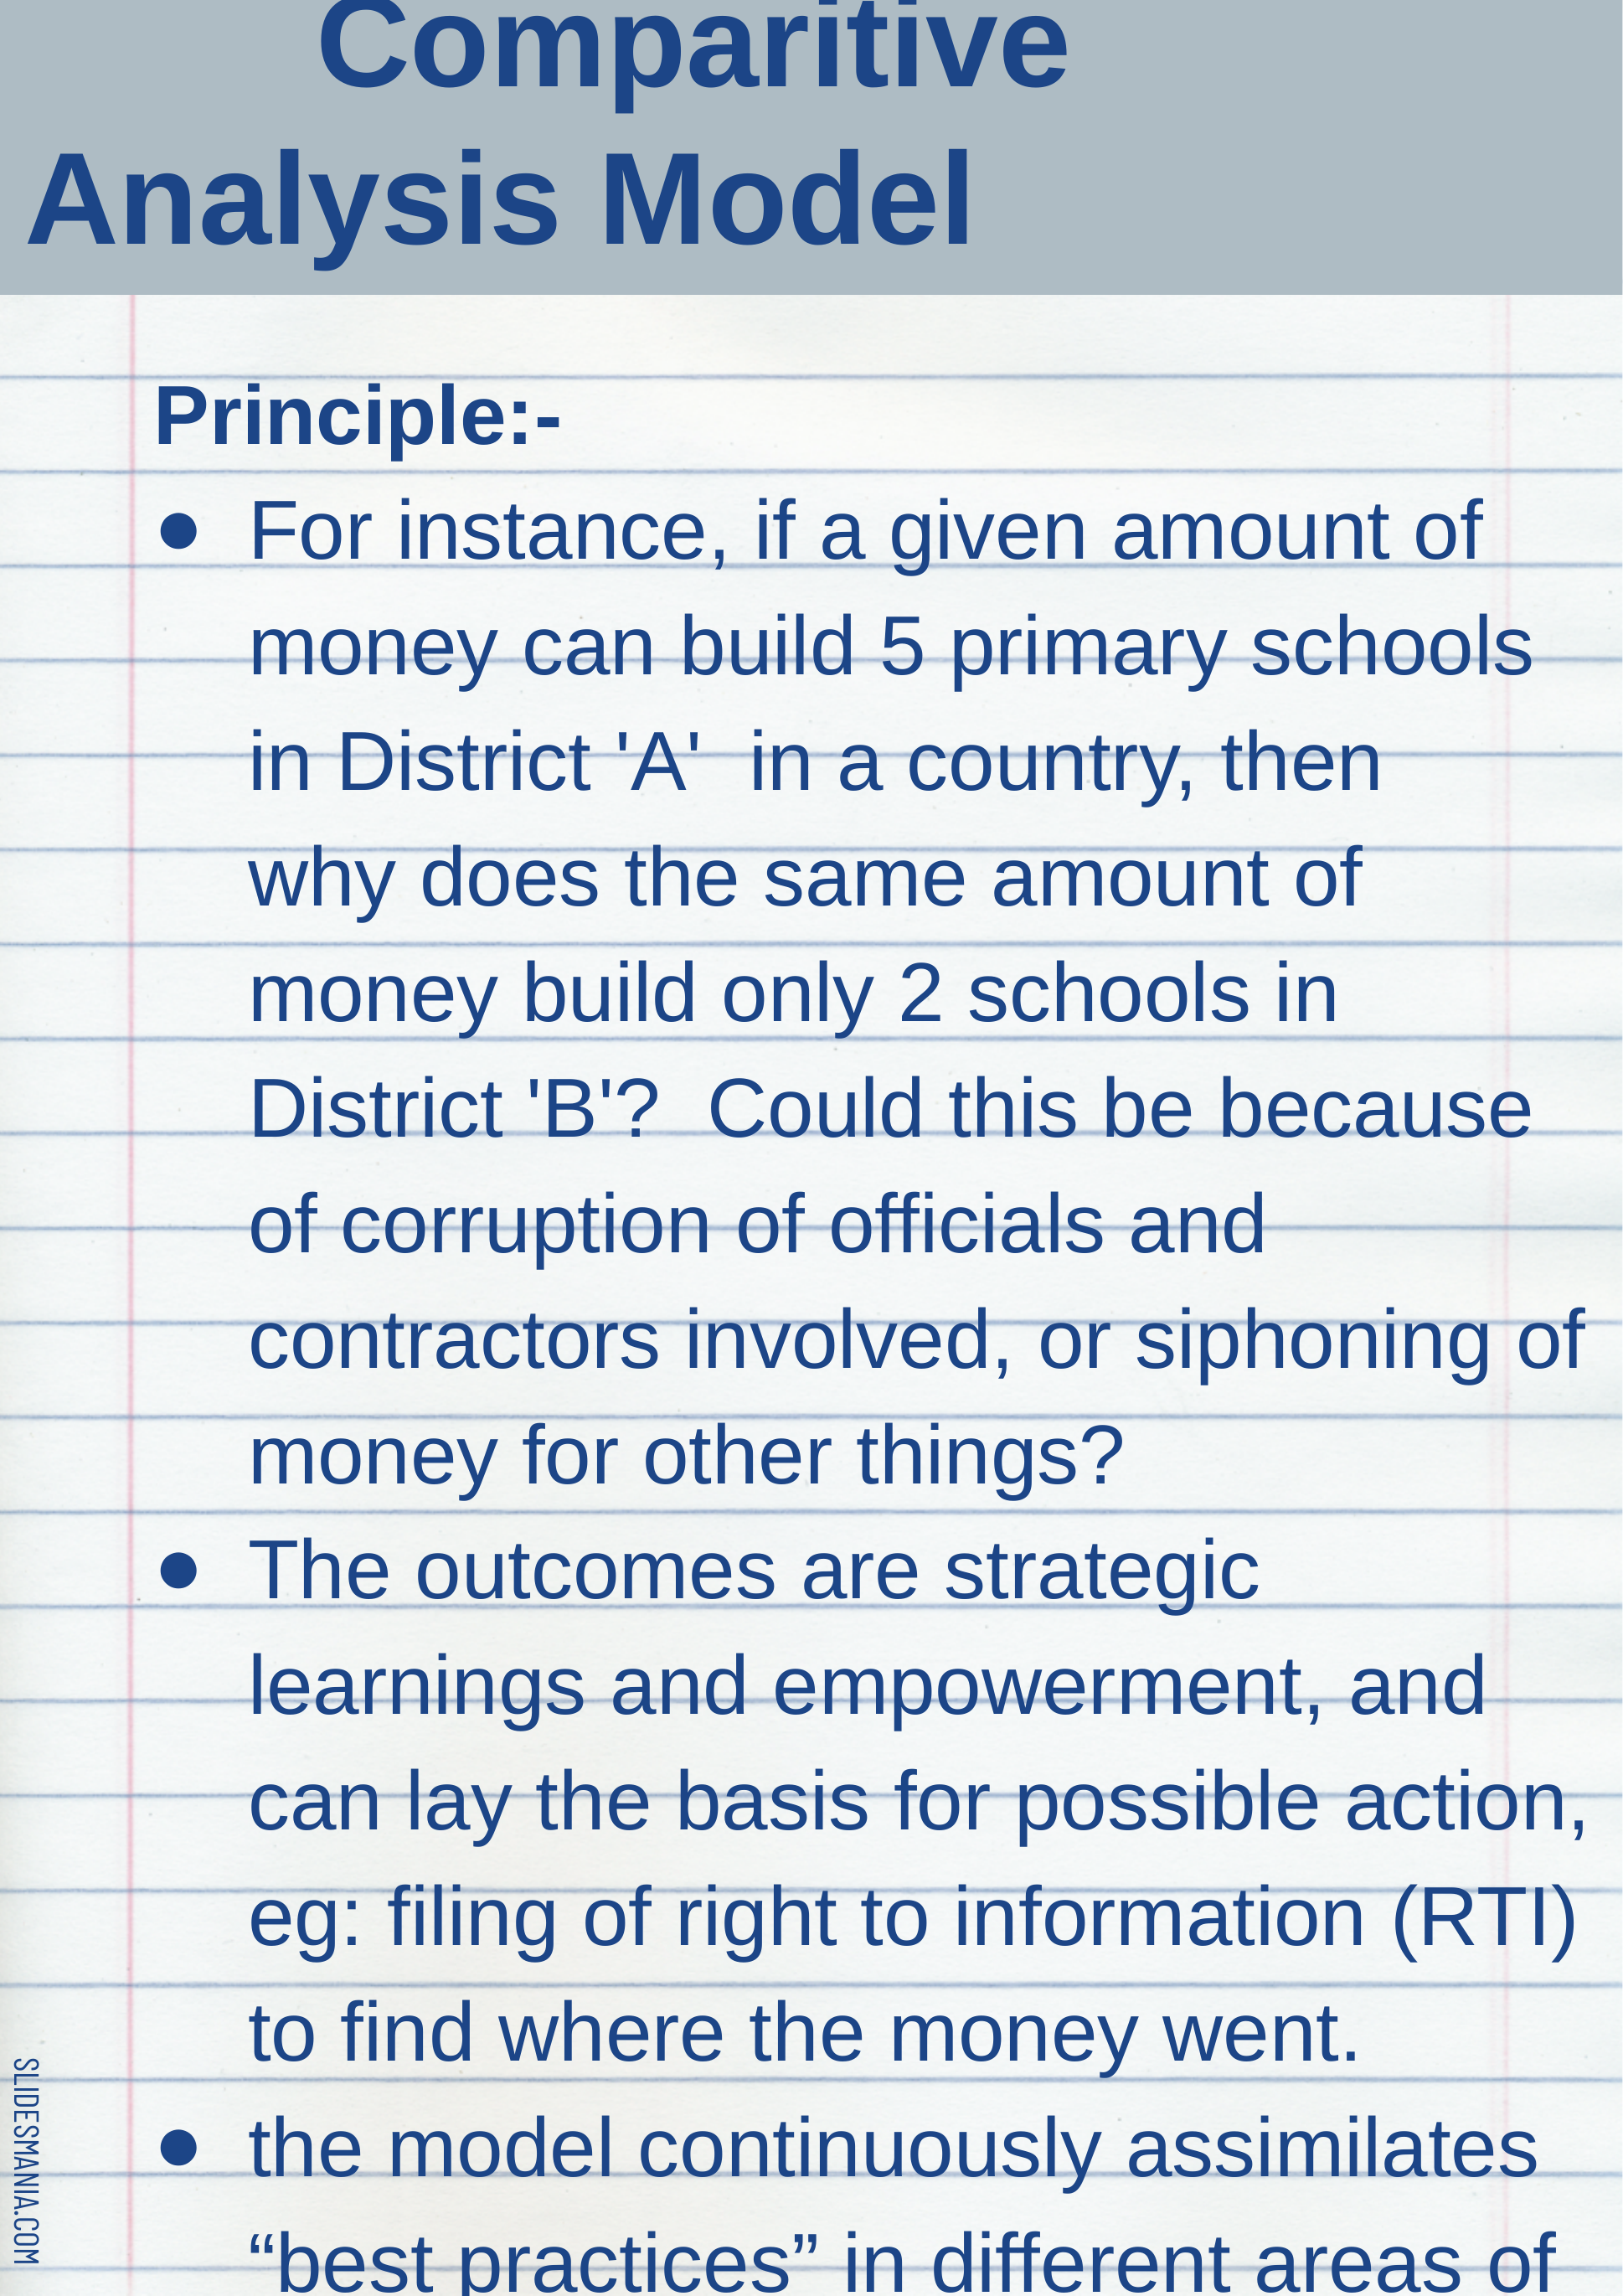

# Comparitive Analysis Model
Principle:-
For instance, if a given amount of money can build 5 primary schools in District 'A'  in a country, then why does the same amount of money build only 2 schools in District 'B'?  Could this be because of corruption of officials and contractors involved, or siphoning of money for other things?
The outcomes are strategic learnings and empowerment, and can lay the basis for possible action, eg: filing of right to information (RTI) to find where the money went.
the model continuously assimilates “best practices” in different areas of governance and uses them as benchmark to evaluate other governance practices.